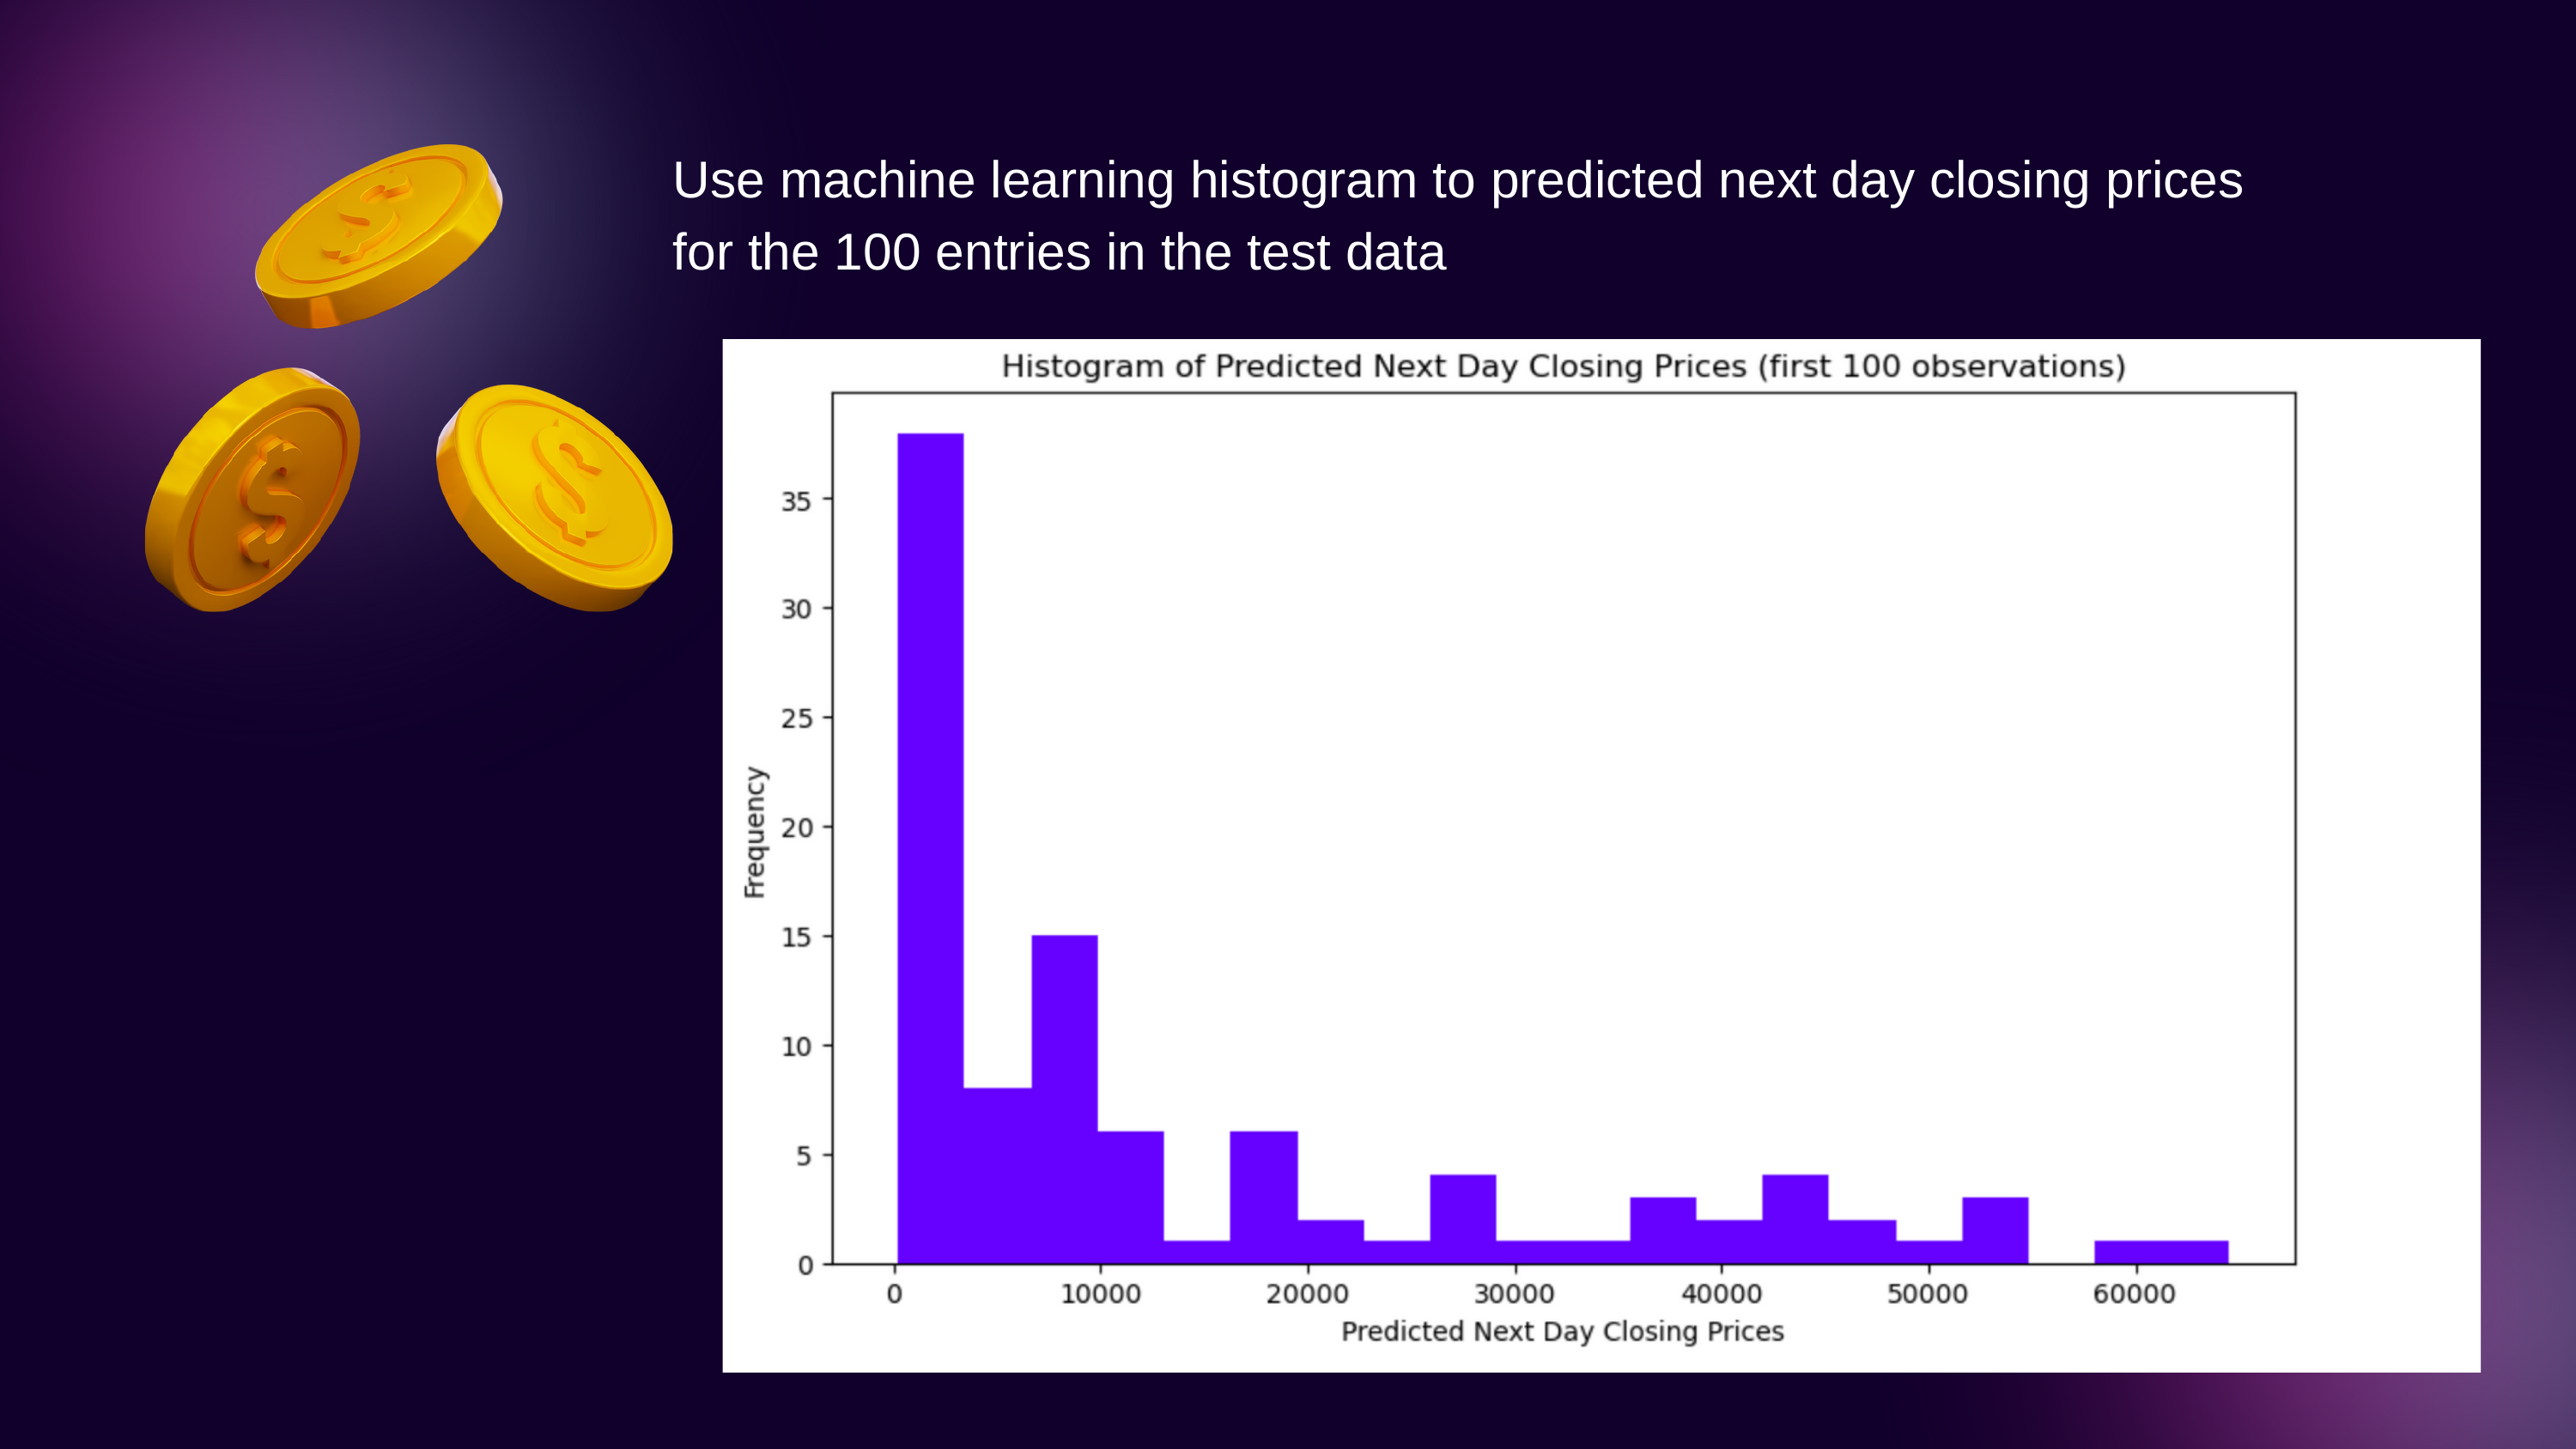

Use machine learning histogram to predicted next day closing prices for the 100 entries in the test data